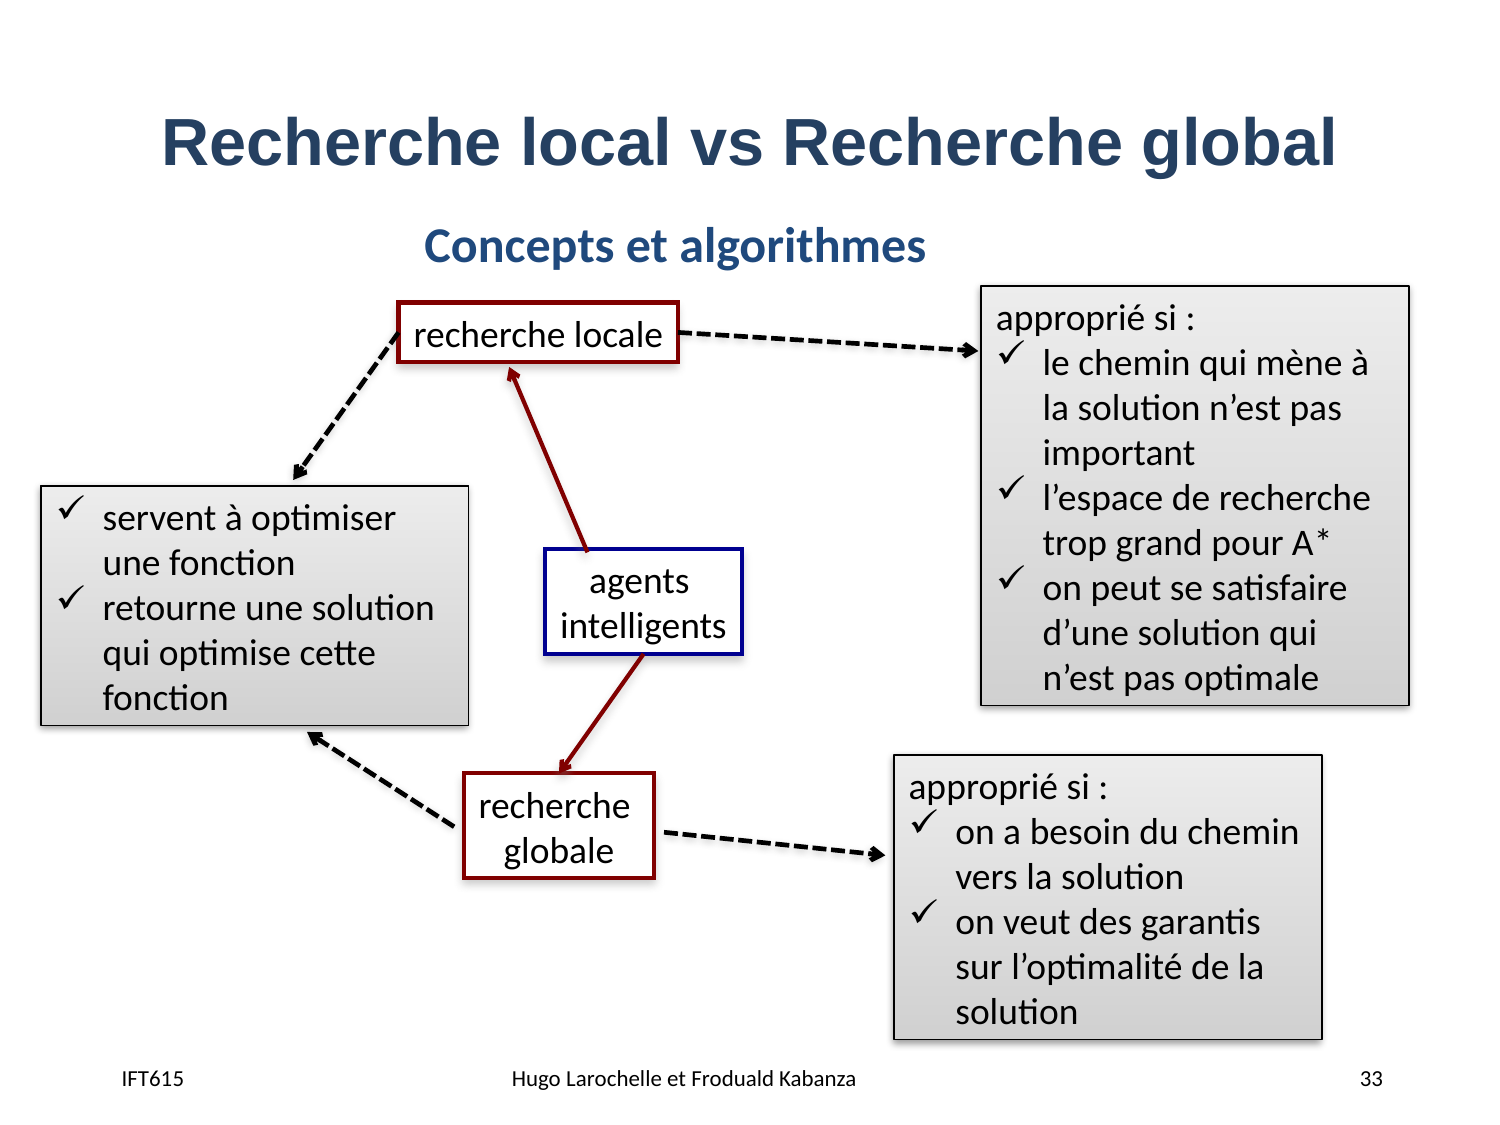

# Recherche local vs Recherche global
Concepts et algorithmes

approprié si :
le chemin qui mène à la solution n’est pas important
l’espace de recherche trop grand pour A*
on peut se satisfaire d’une solution qui n’est pas optimale
recherche locale
servent à optimiser
une fonction
retourne une solution
qui optimise cette fonction
agents
intelligents
approprié si :
on a besoin du chemin vers la solution
on veut des garantis sur l’optimalité de la solution
recherche
globale
IFT615
Hugo Larochelle et Froduald Kabanza
33